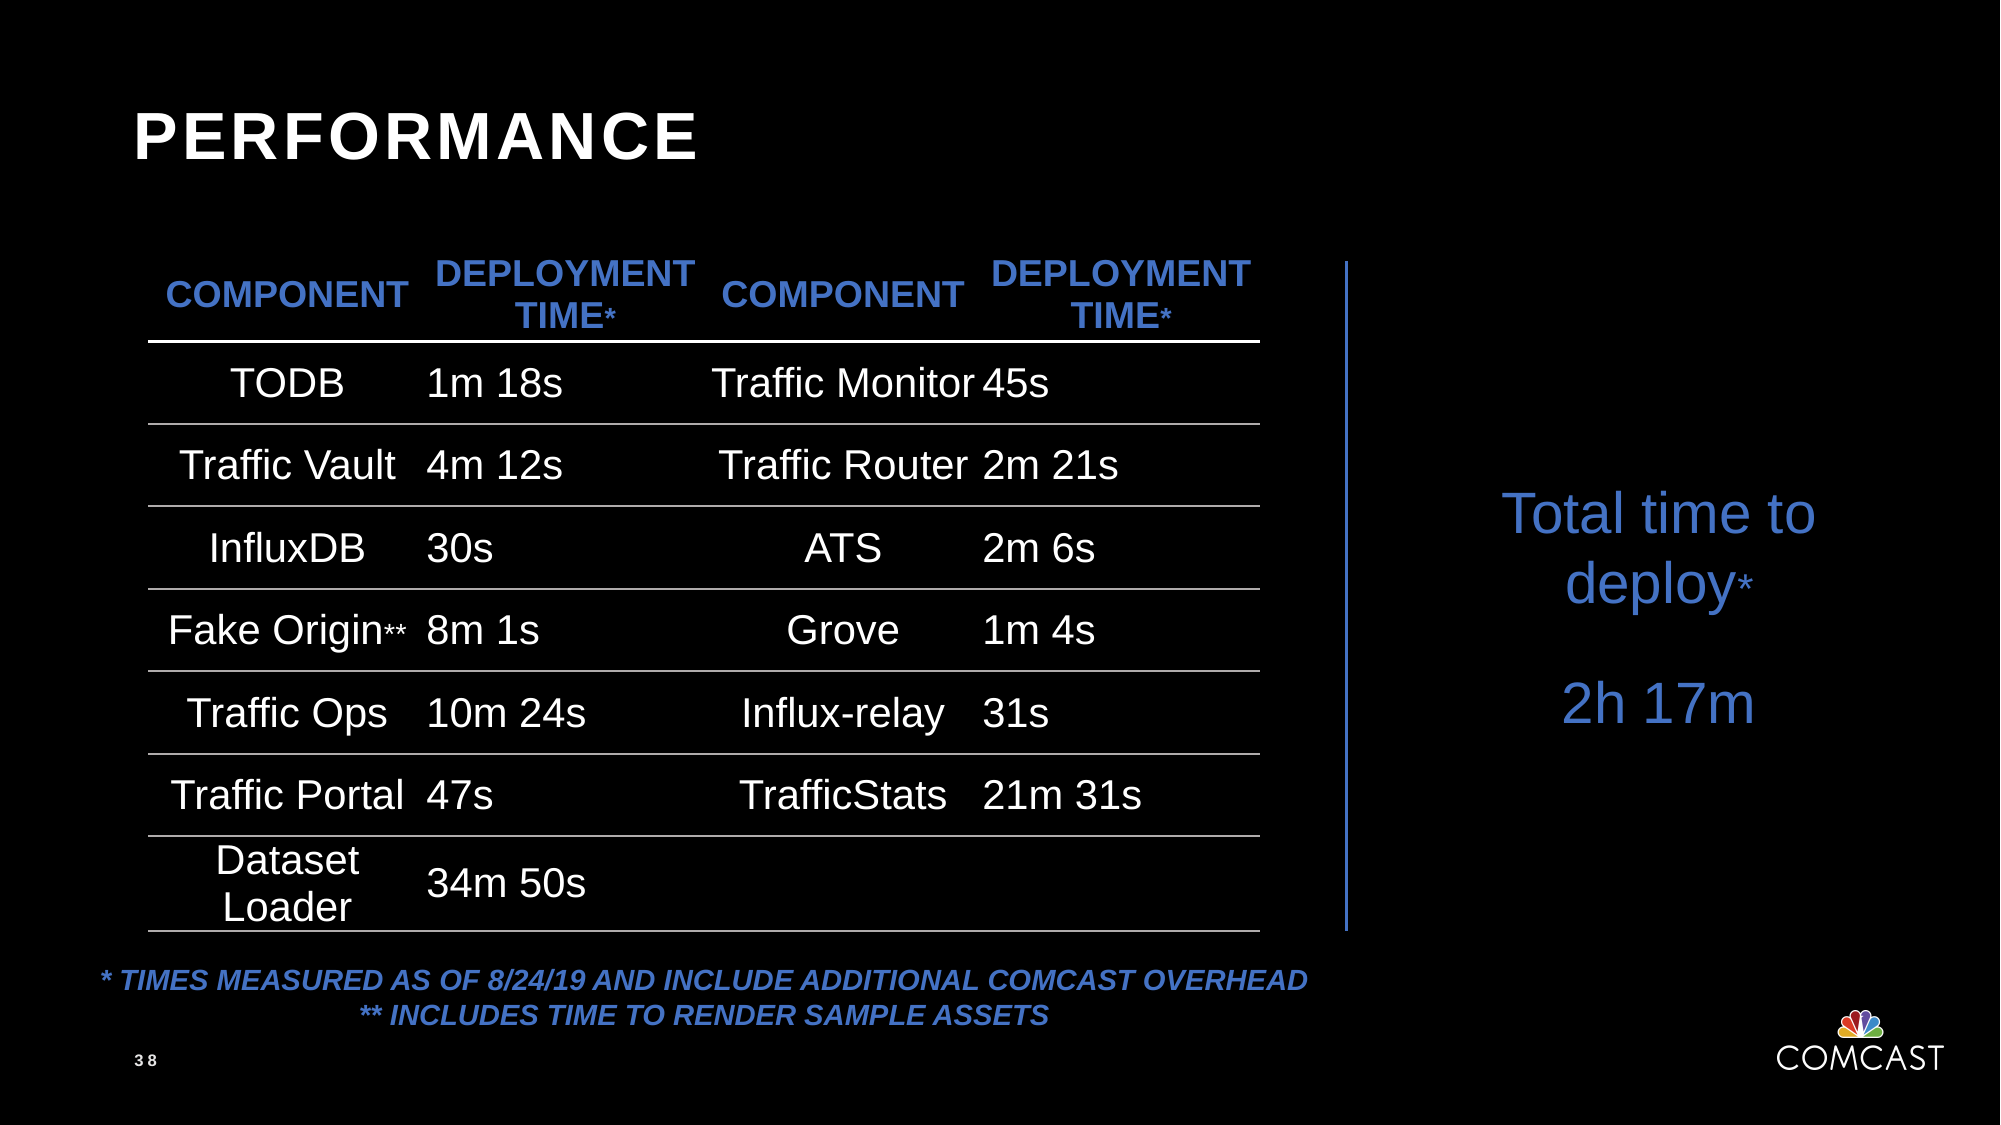

# Performance
| Component | Deployment Time\* | Component | Deployment Time\* |
| --- | --- | --- | --- |
| TODB | 1m 18s | Traffic Monitor | 45s |
| Traffic Vault | 4m 12s | Traffic Router | 2m 21s |
| InfluxDB | 30s | ATS | 2m 6s |
| Fake Origin\*\* | 8m 1s | Grove | 1m 4s |
| Traffic Ops | 10m 24s | Influx-relay | 31s |
| Traffic Portal | 47s | TrafficStats | 21m 31s |
| Dataset Loader | 34m 50s |  |  |
Total time to deploy*
2h 17m
* Times measured as of 8/24/19 and include Additional Comcast overhead
** Includes time to render Sample Assets